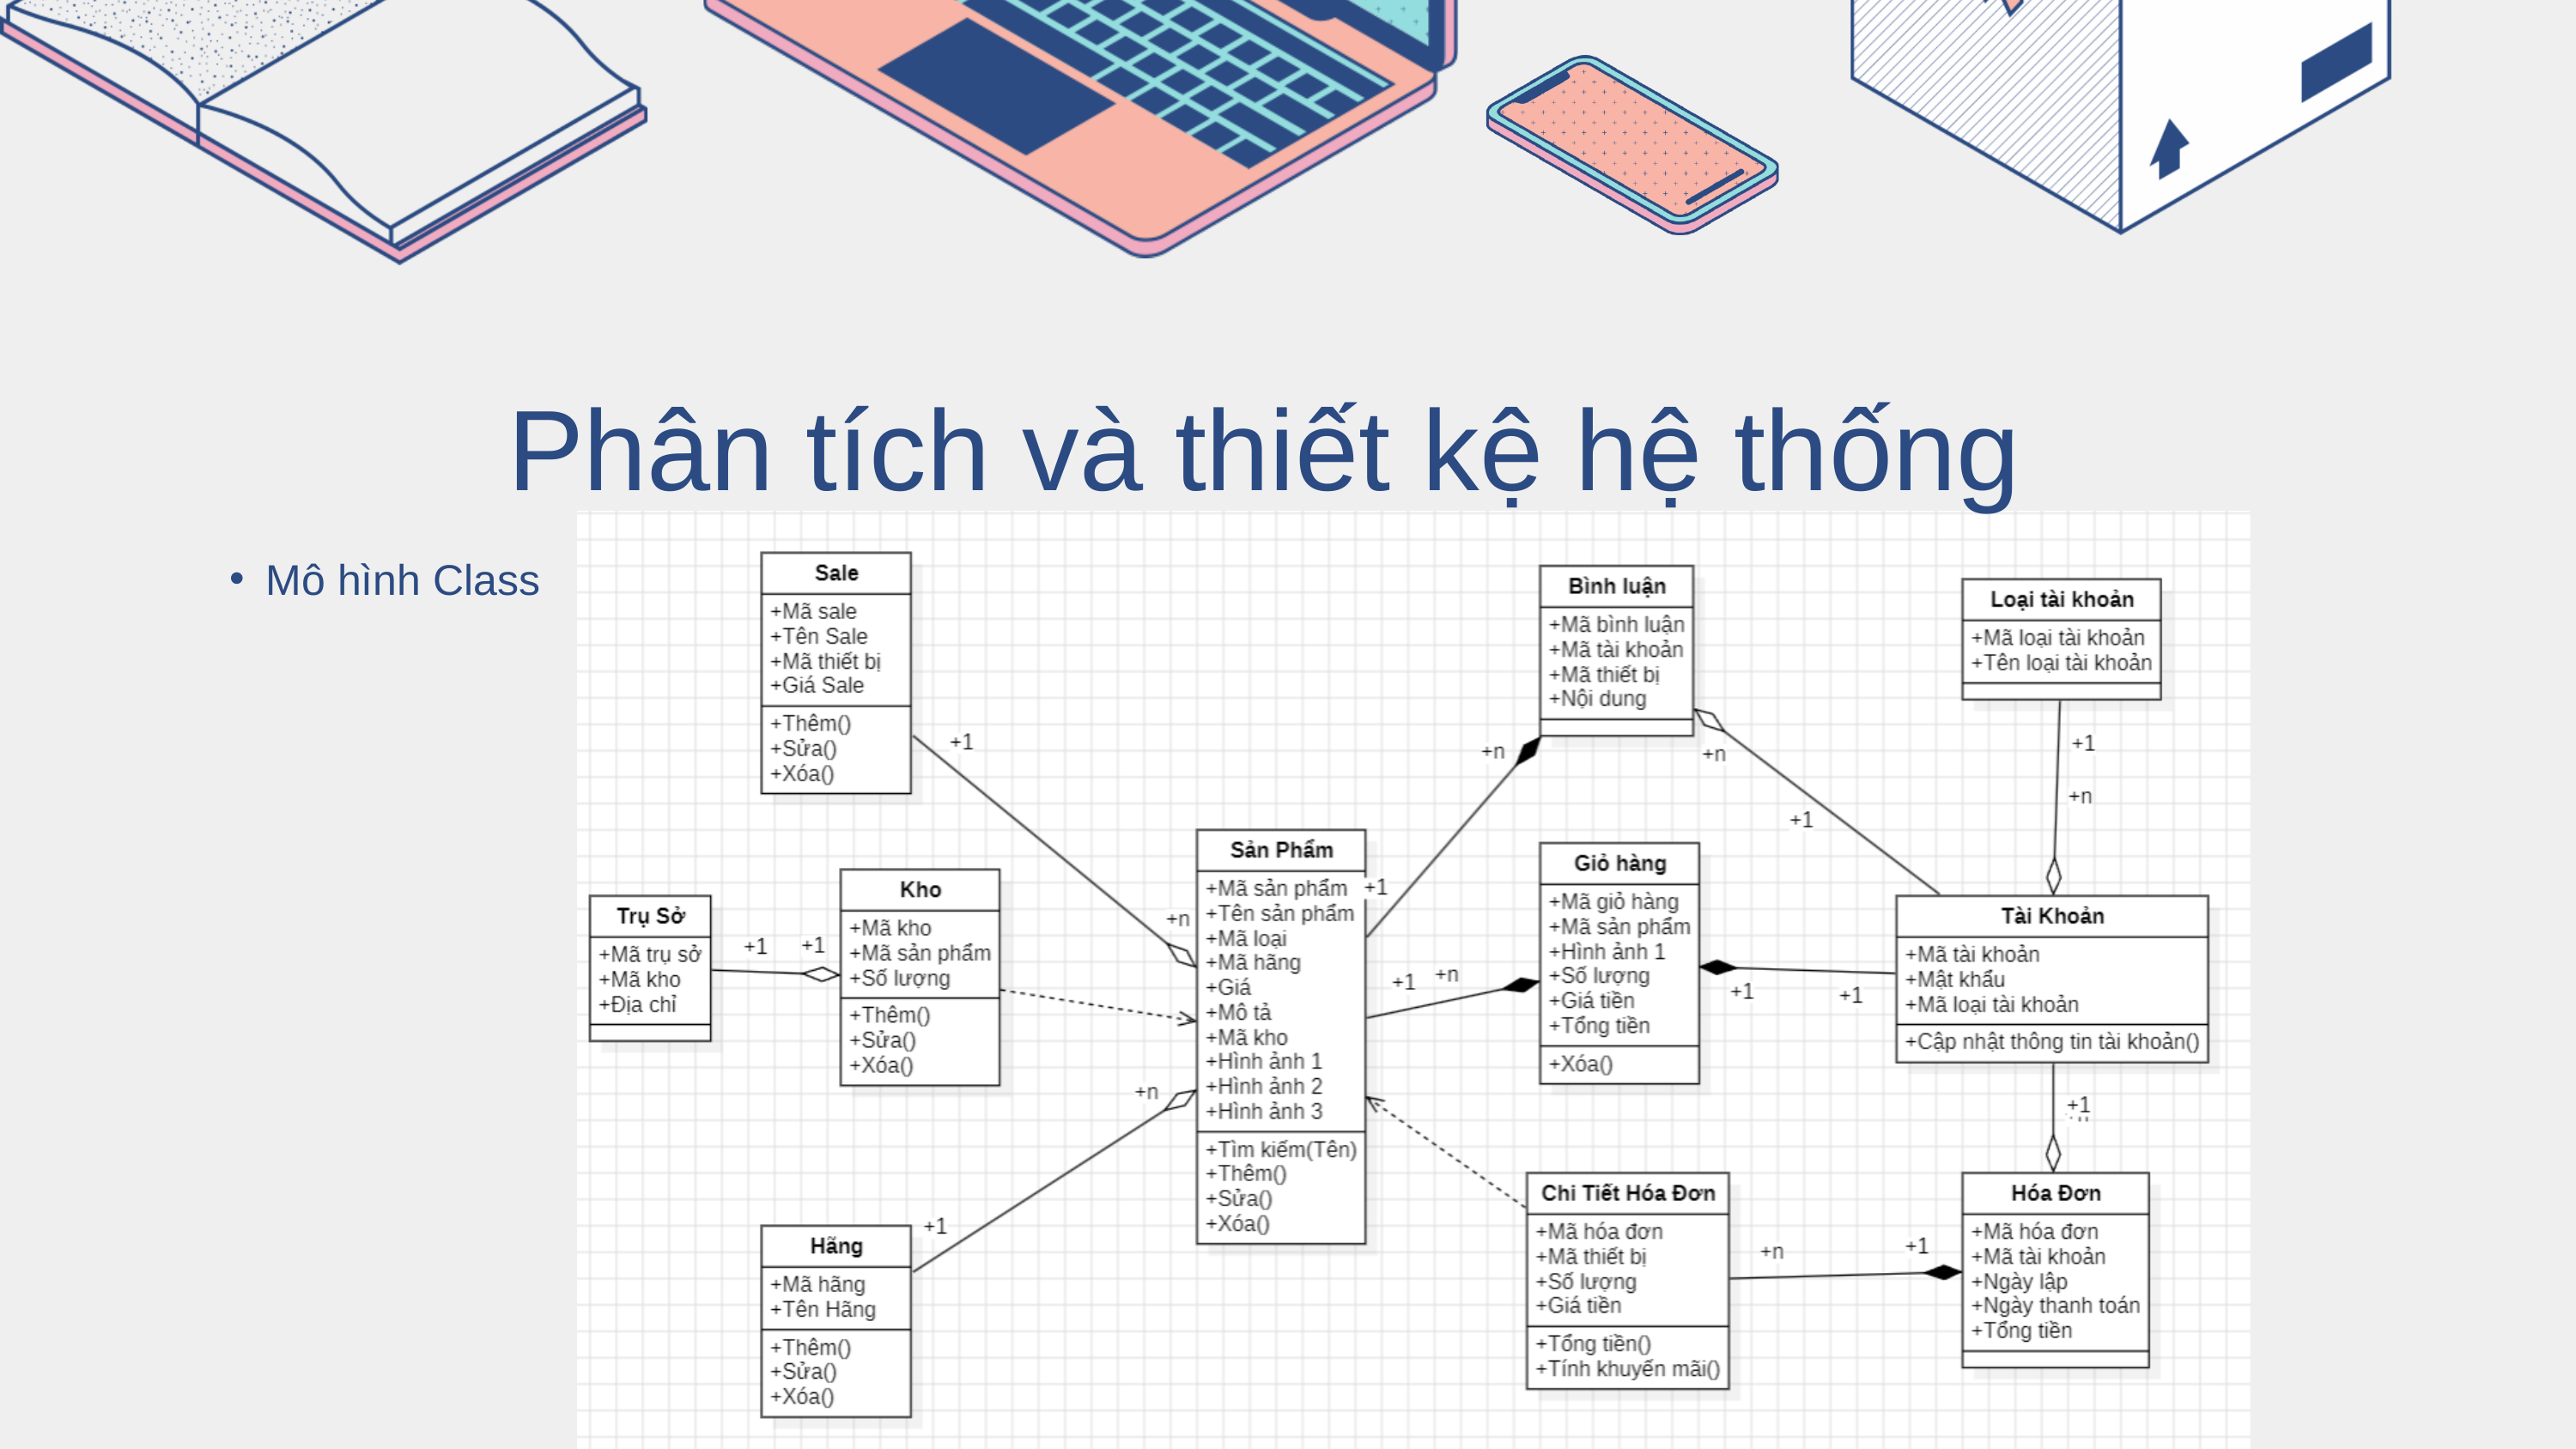

Phân tích và thiết kệ hệ thống

Mô hình Class